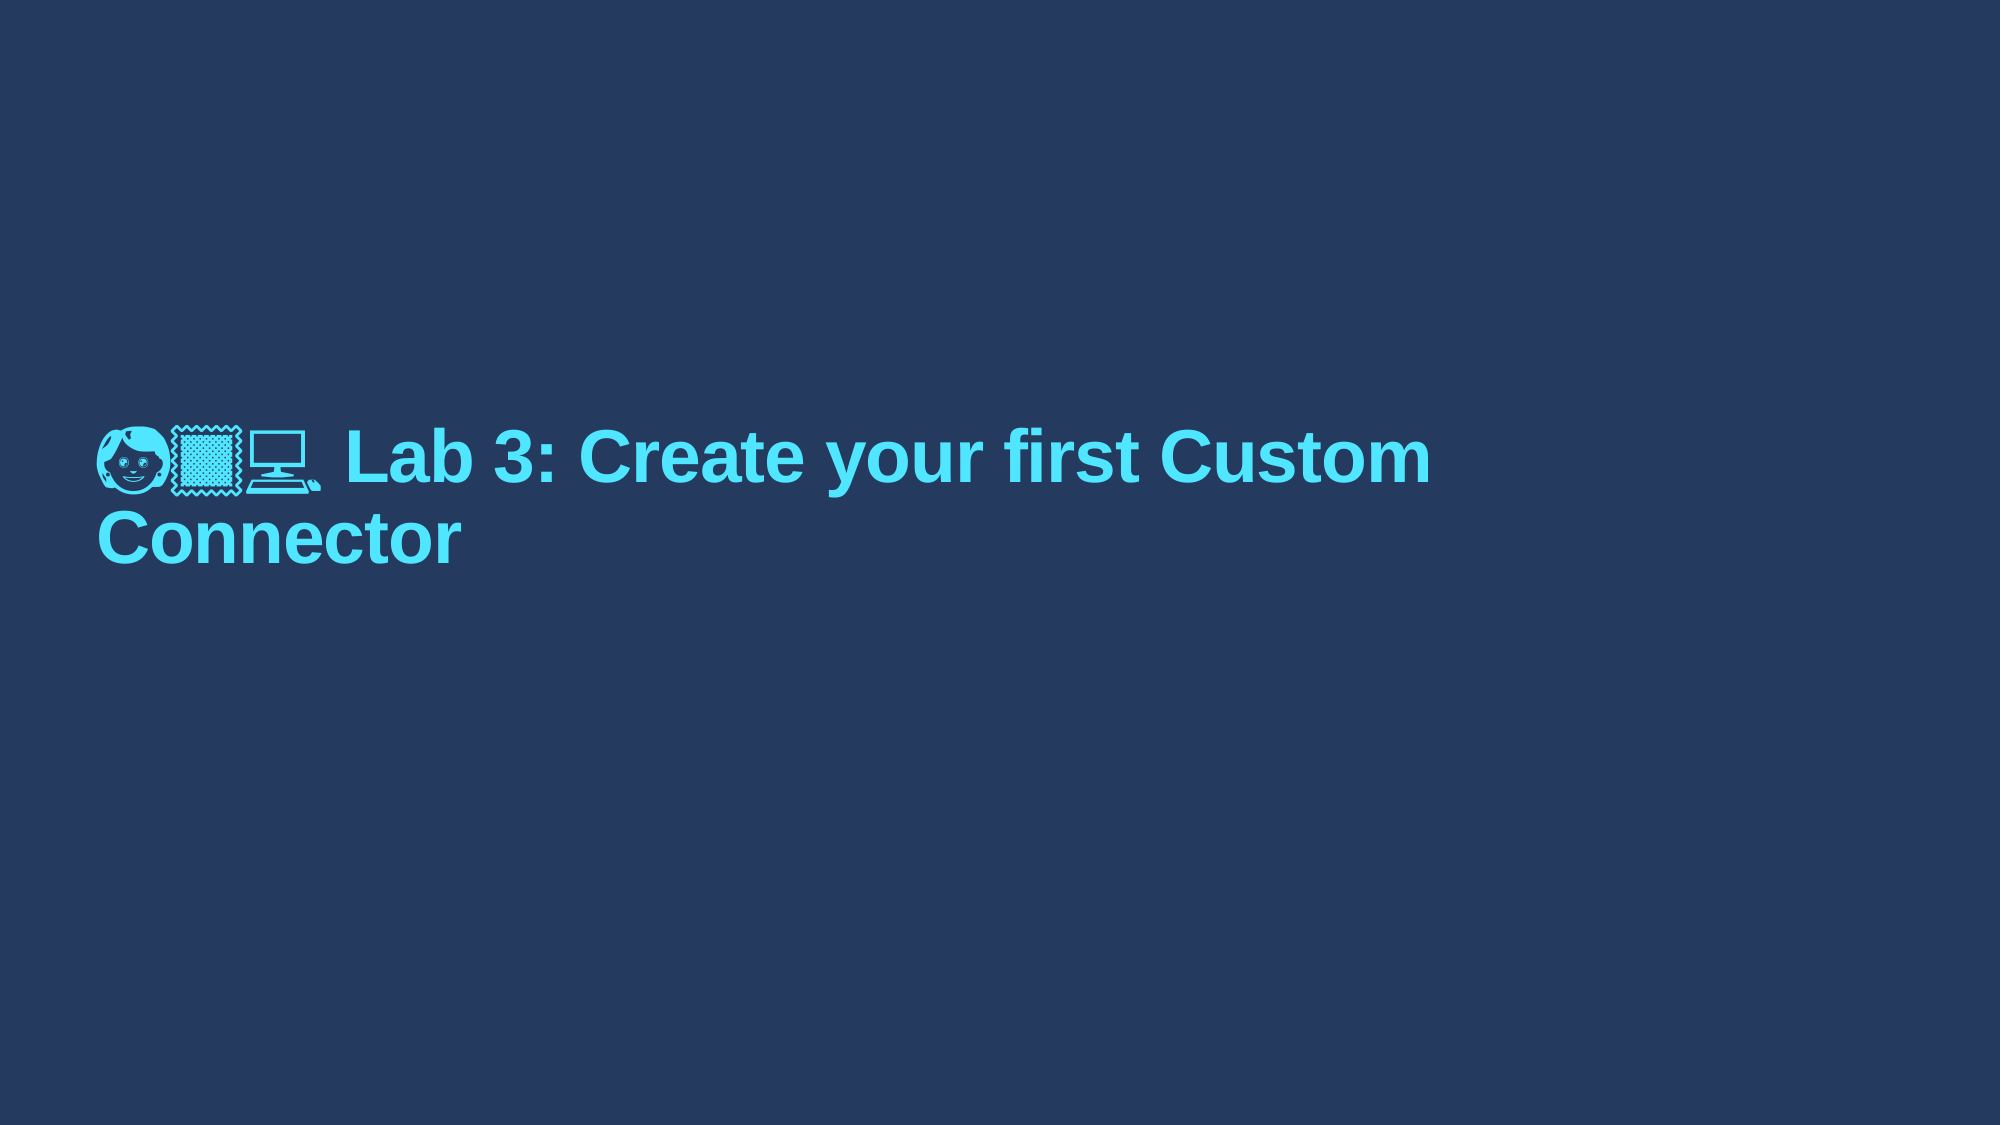

# 👩🏾‍💻 Lab 3: Create your first Custom Connector